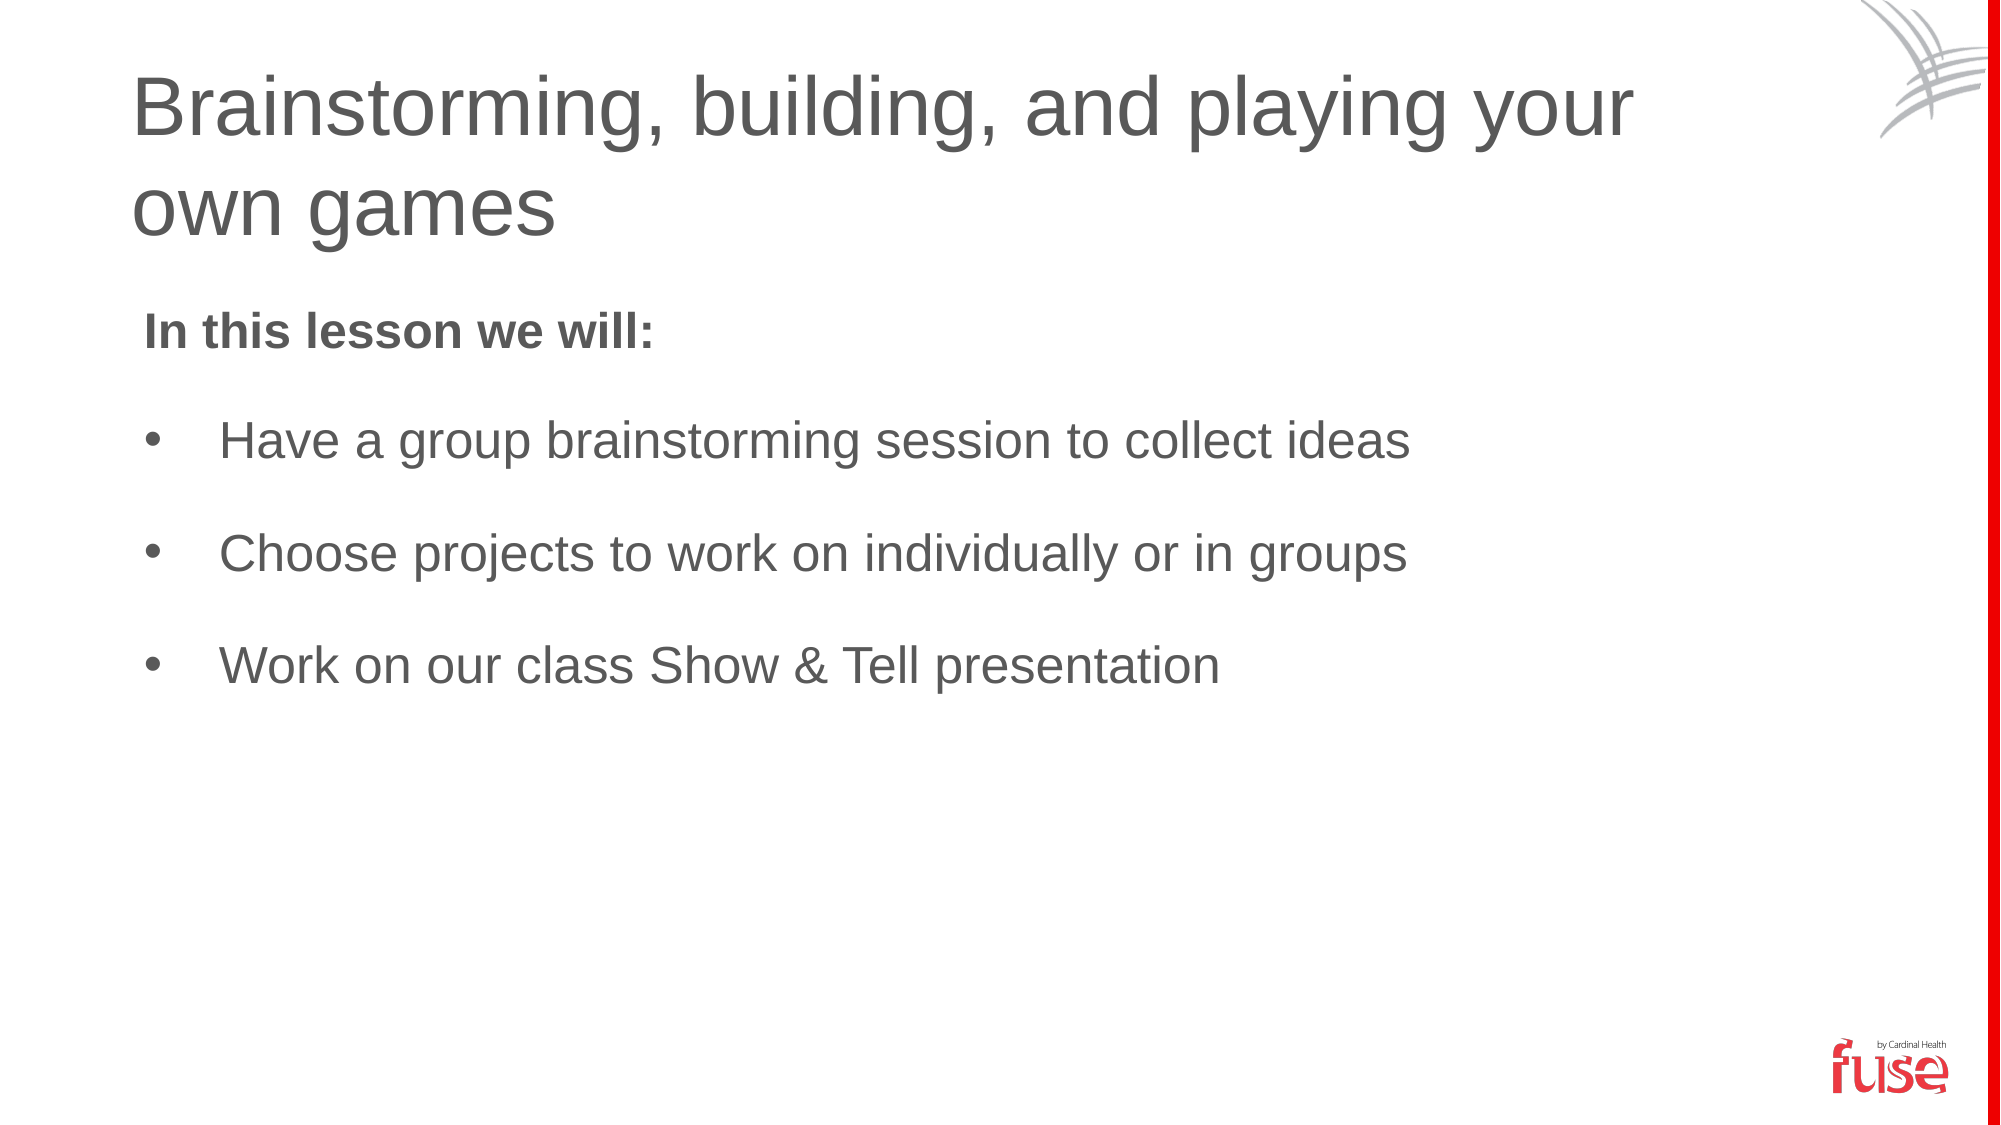

Brainstorming, building, and playing your own games
In this lesson we will:

Have a group brainstorming session to collect ideas

Choose projects to work on individually or in groups

Work on our class Show & Tell presentation